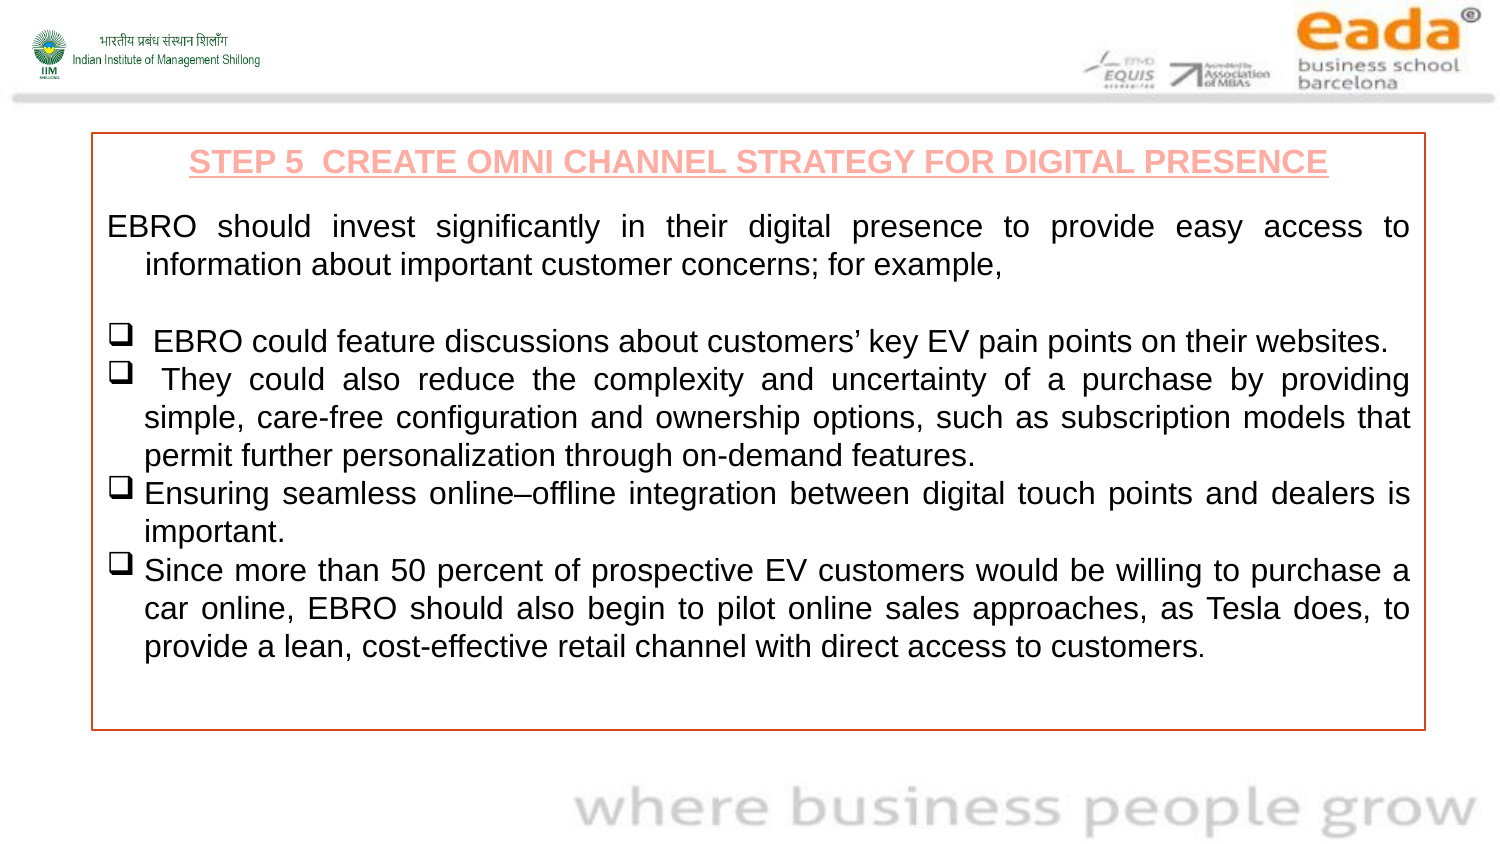

STEP 5  CREATE OMNI CHANNEL STRATEGY FOR DIGITAL PRESENCE

EBRO should invest significantly in their digital presence to provide easy access to information about important customer concerns; for example,

 EBRO could feature discussions about customers’ key EV pain points on their websites.
 They could also reduce the complexity and uncertainty of a purchase by providing simple, care-free configuration and ownership options, such as subscription models that permit further personalization through on-demand features.
Ensuring seamless online–offline integration between digital touch points and dealers is important.
Since more than 50 percent of prospective EV customers would be willing to purchase a car online, EBRO should also begin to pilot online sales approaches, as Tesla does, to provide a lean, cost-effective retail channel with direct access to customers.